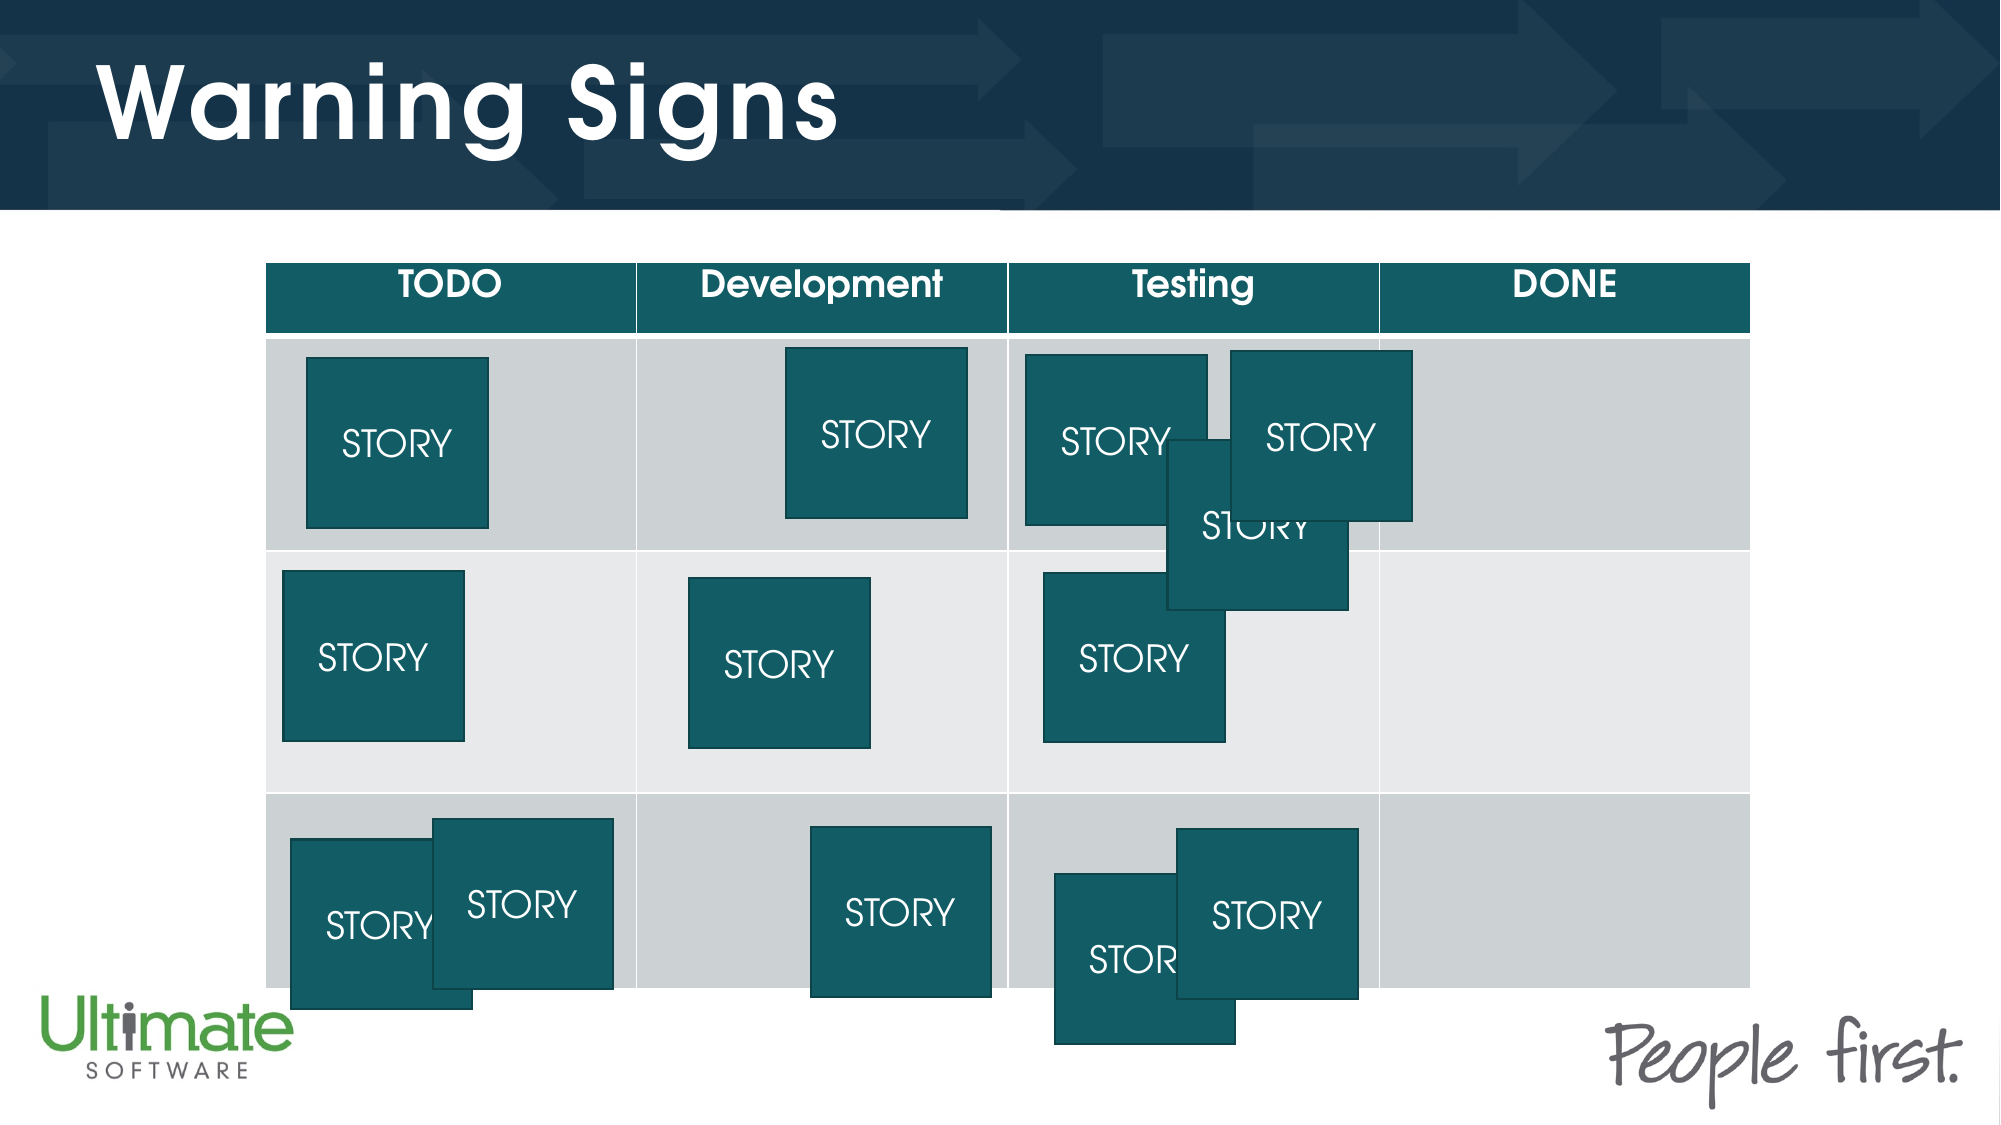

Warning Signs

| TODO | Development | Testing | DONE |
| --- | --- | --- | --- |
|  |  |  |  |
|  |  |  |  |
|  |  |  |  |
STORY
STORY
STORY
STORY
STORY
STORY
STORY
STORY
STORY
STORY
STORY
STORY
STORY